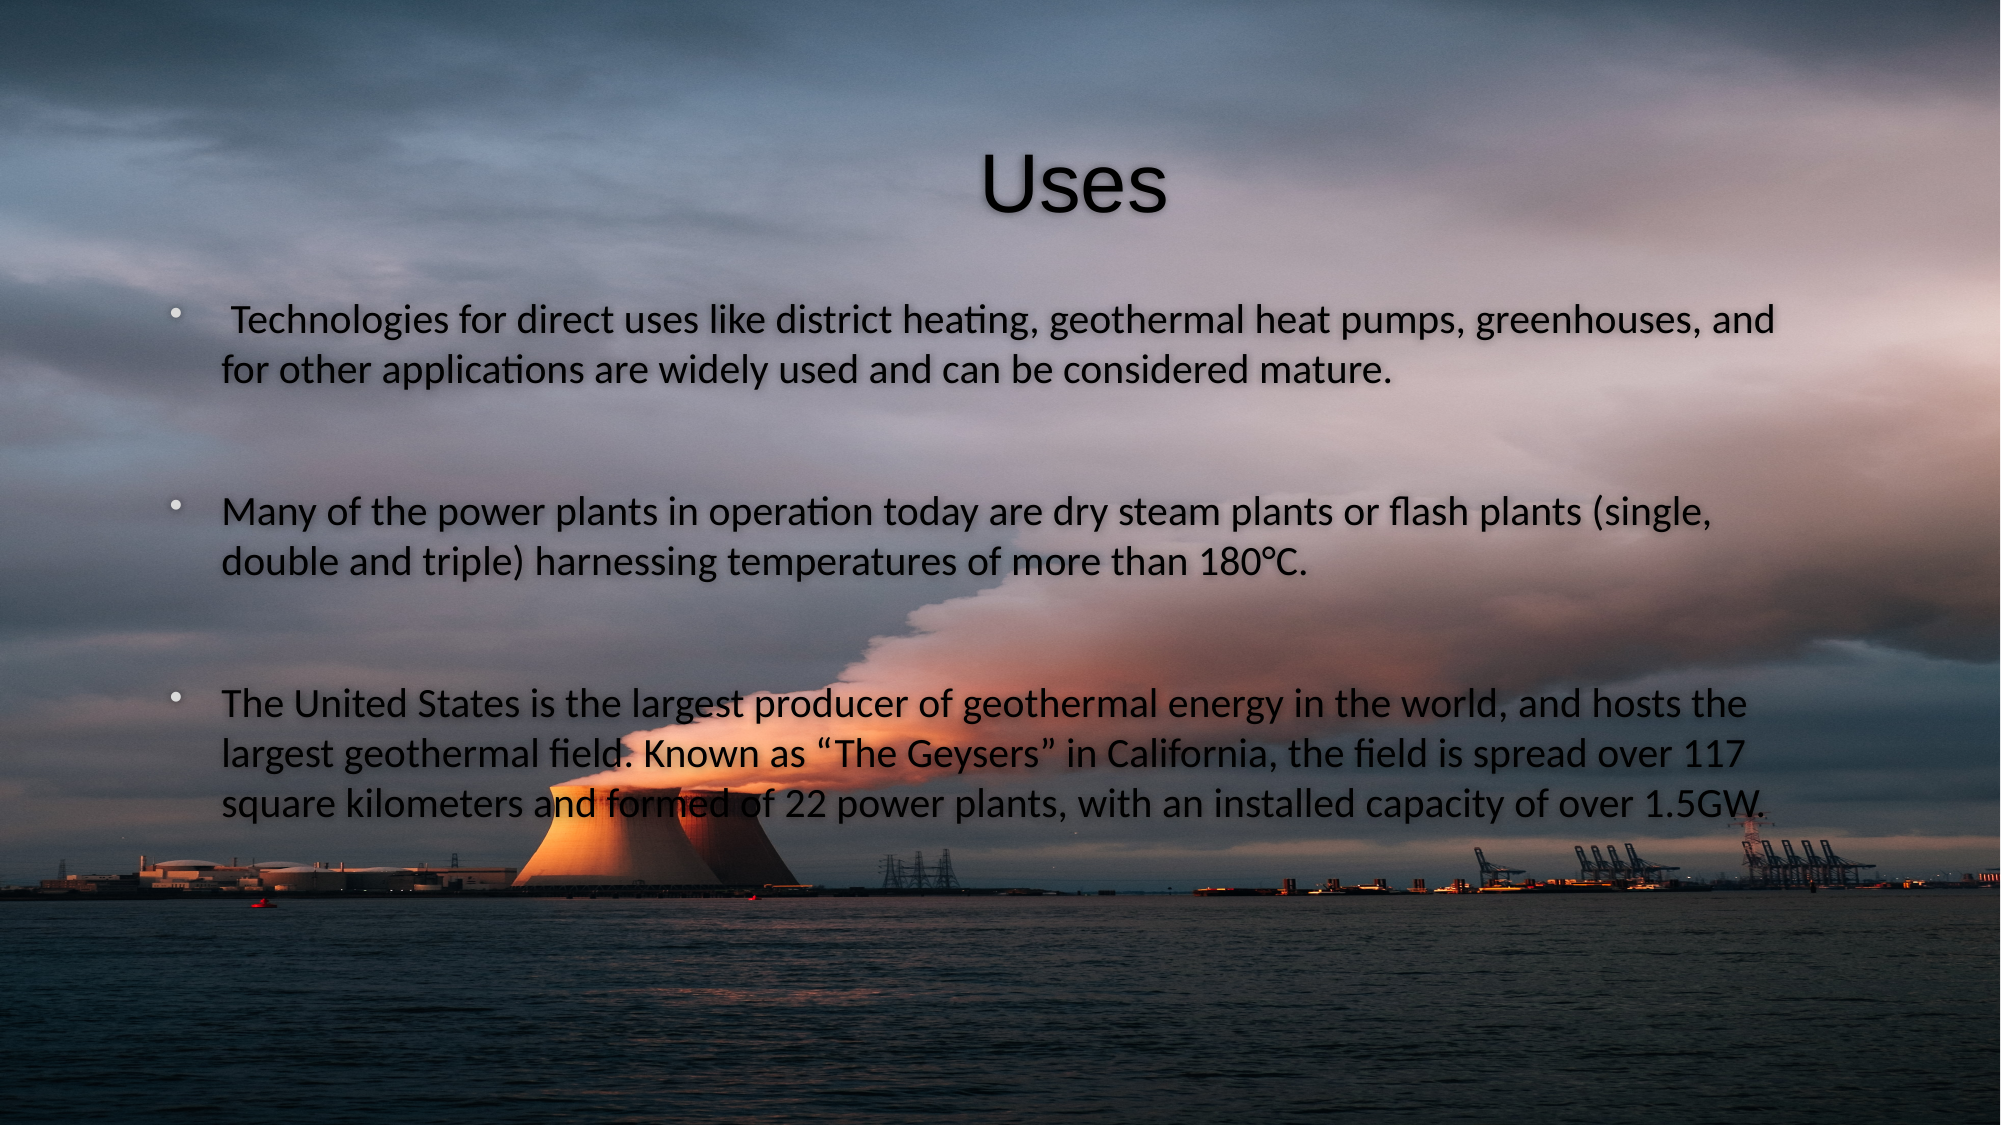

# Uses
 Technologies for direct uses like district heating, geothermal heat pumps, greenhouses, and for other applications are widely used and can be considered mature.

Many of the power plants in operation today are dry steam plants or flash plants (single, double and triple) harnessing temperatures of more than 180°C.

The United States is the largest producer of geothermal energy in the world, and hosts the largest geothermal field. Known as “The Geysers” in California, the field is spread over 117 square kilometers and formed of 22 power plants, with an installed capacity of over 1.5GW.